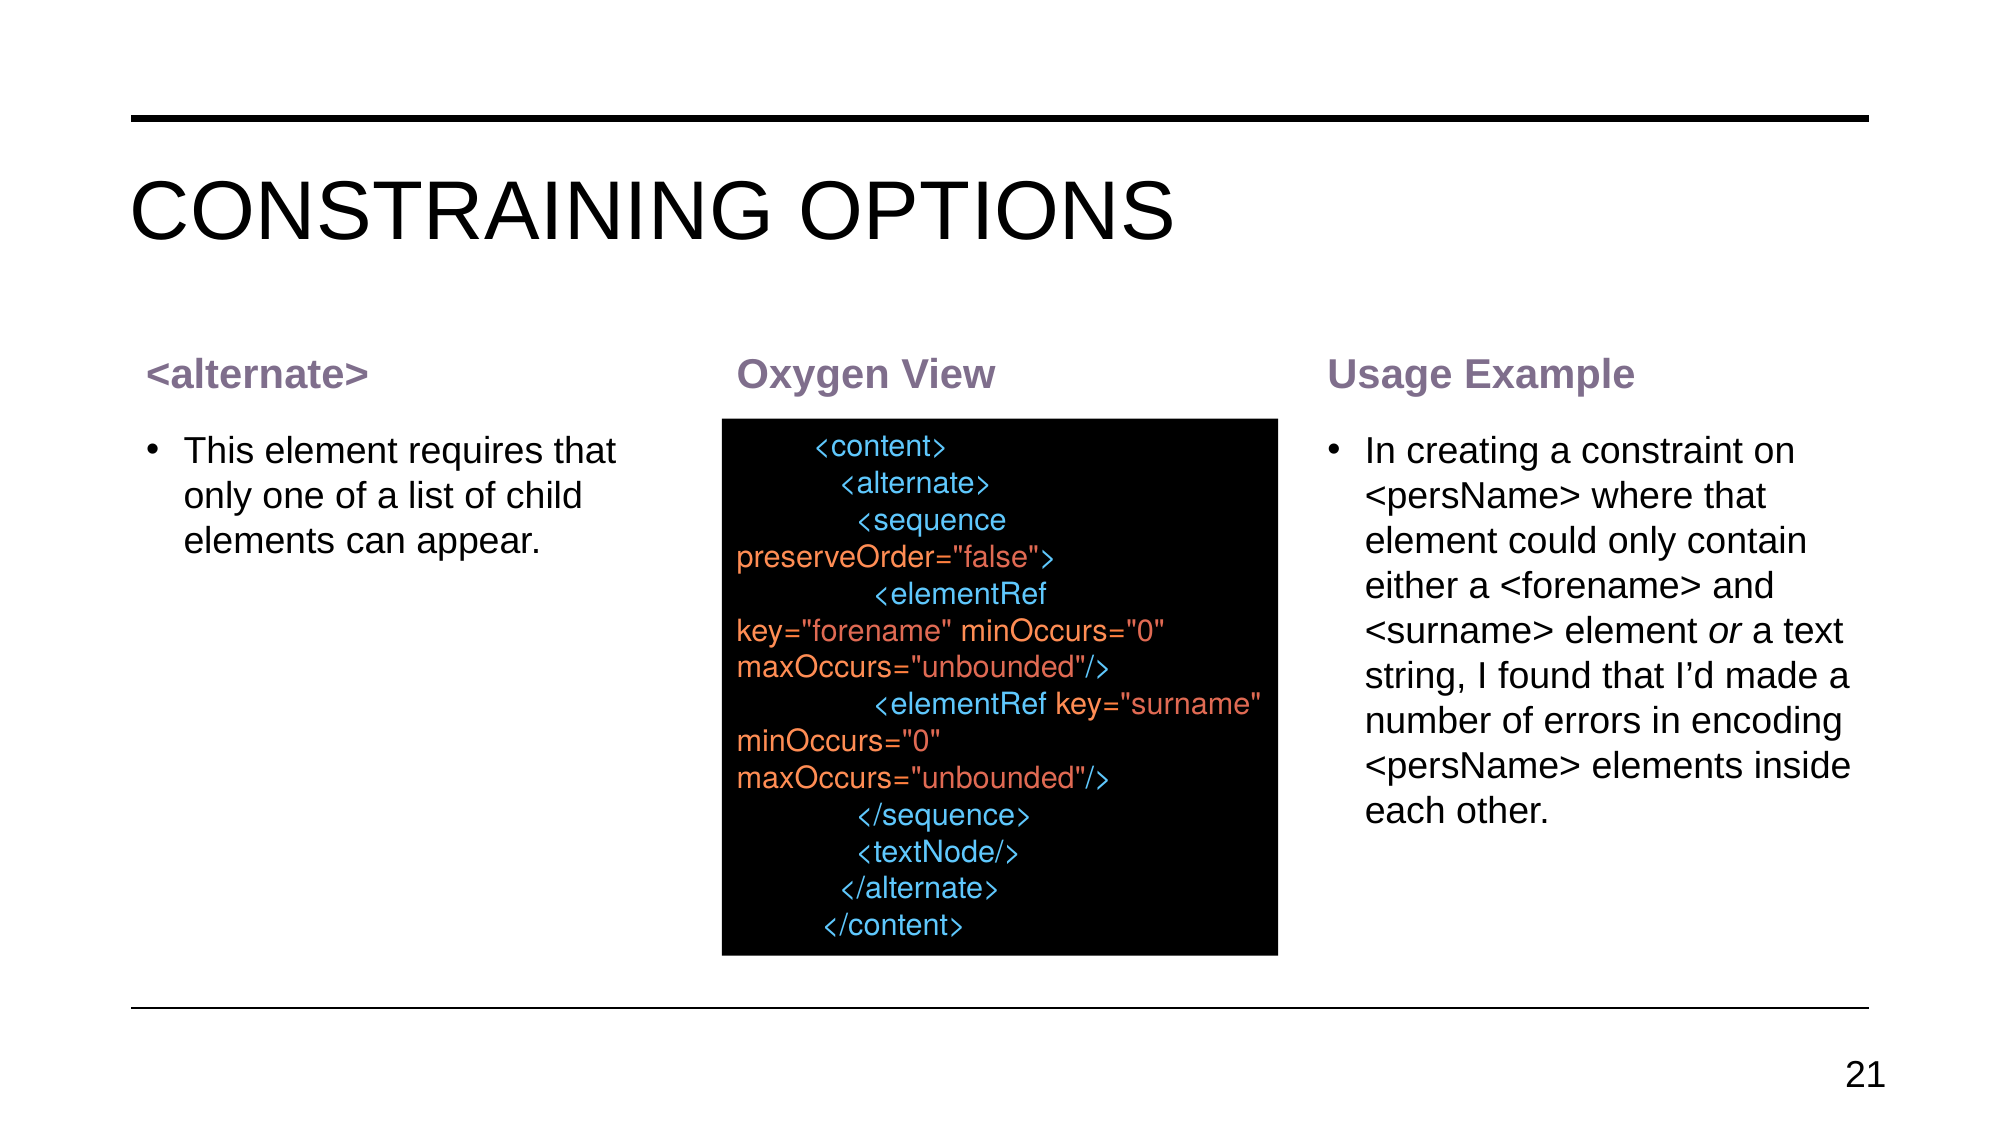

# Constraining Options
<alternate>
Oxygen View
Usage Example
This element requires that only one of a list of child elements can appear.

         <content>
            <alternate>
              <sequence preserveOrder="false">
                <elementRef key="forename" minOccurs="0" maxOccurs="unbounded"/>
                <elementRef key="surname" minOccurs="0" maxOccurs="unbounded"/>
              </sequence>
              <textNode/>
            </alternate>
          </content>

In creating a constraint on <persName> where that element could only contain either a <forename> and <surname> element or a text string, I found that I’d made a number of errors in encoding <persName> elements inside each other.
21